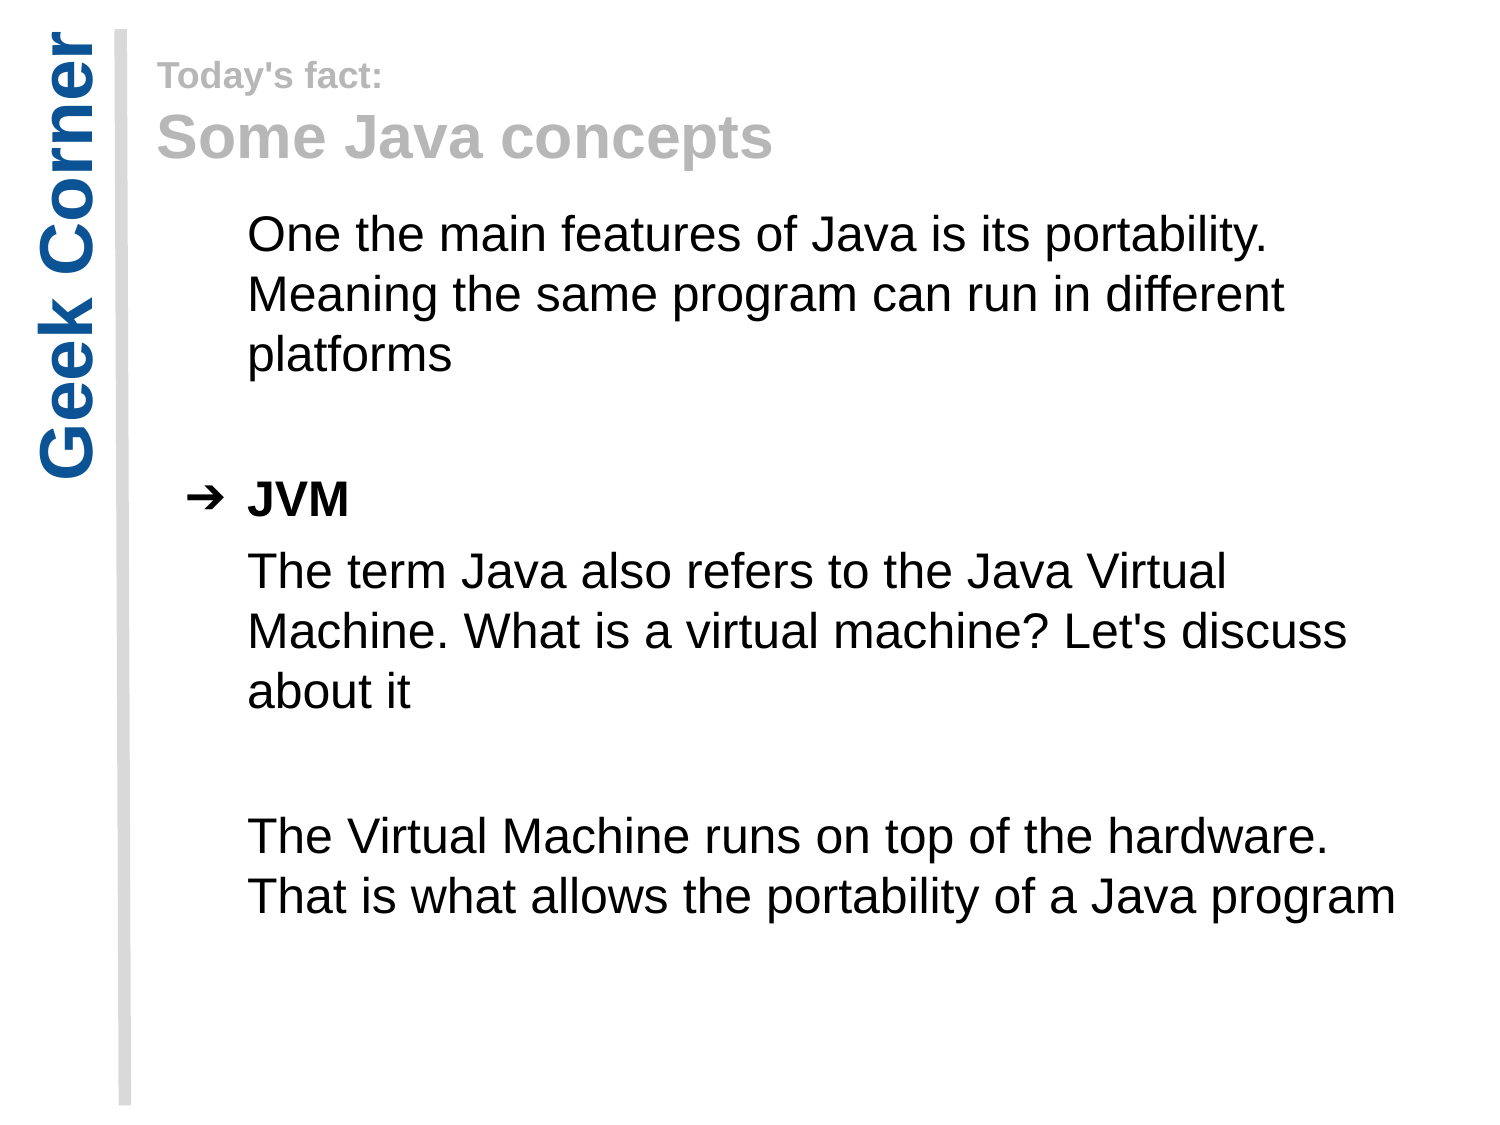

Today's fact:
Some Java concepts
One the main features of Java is its portability. Meaning the same program can run in different platforms

JVM
The term Java also refers to the Java Virtual Machine. What is a virtual machine? Let's discuss about it

The Virtual Machine runs on top of the hardware. That is what allows the portability of a Java program

Geek Corner